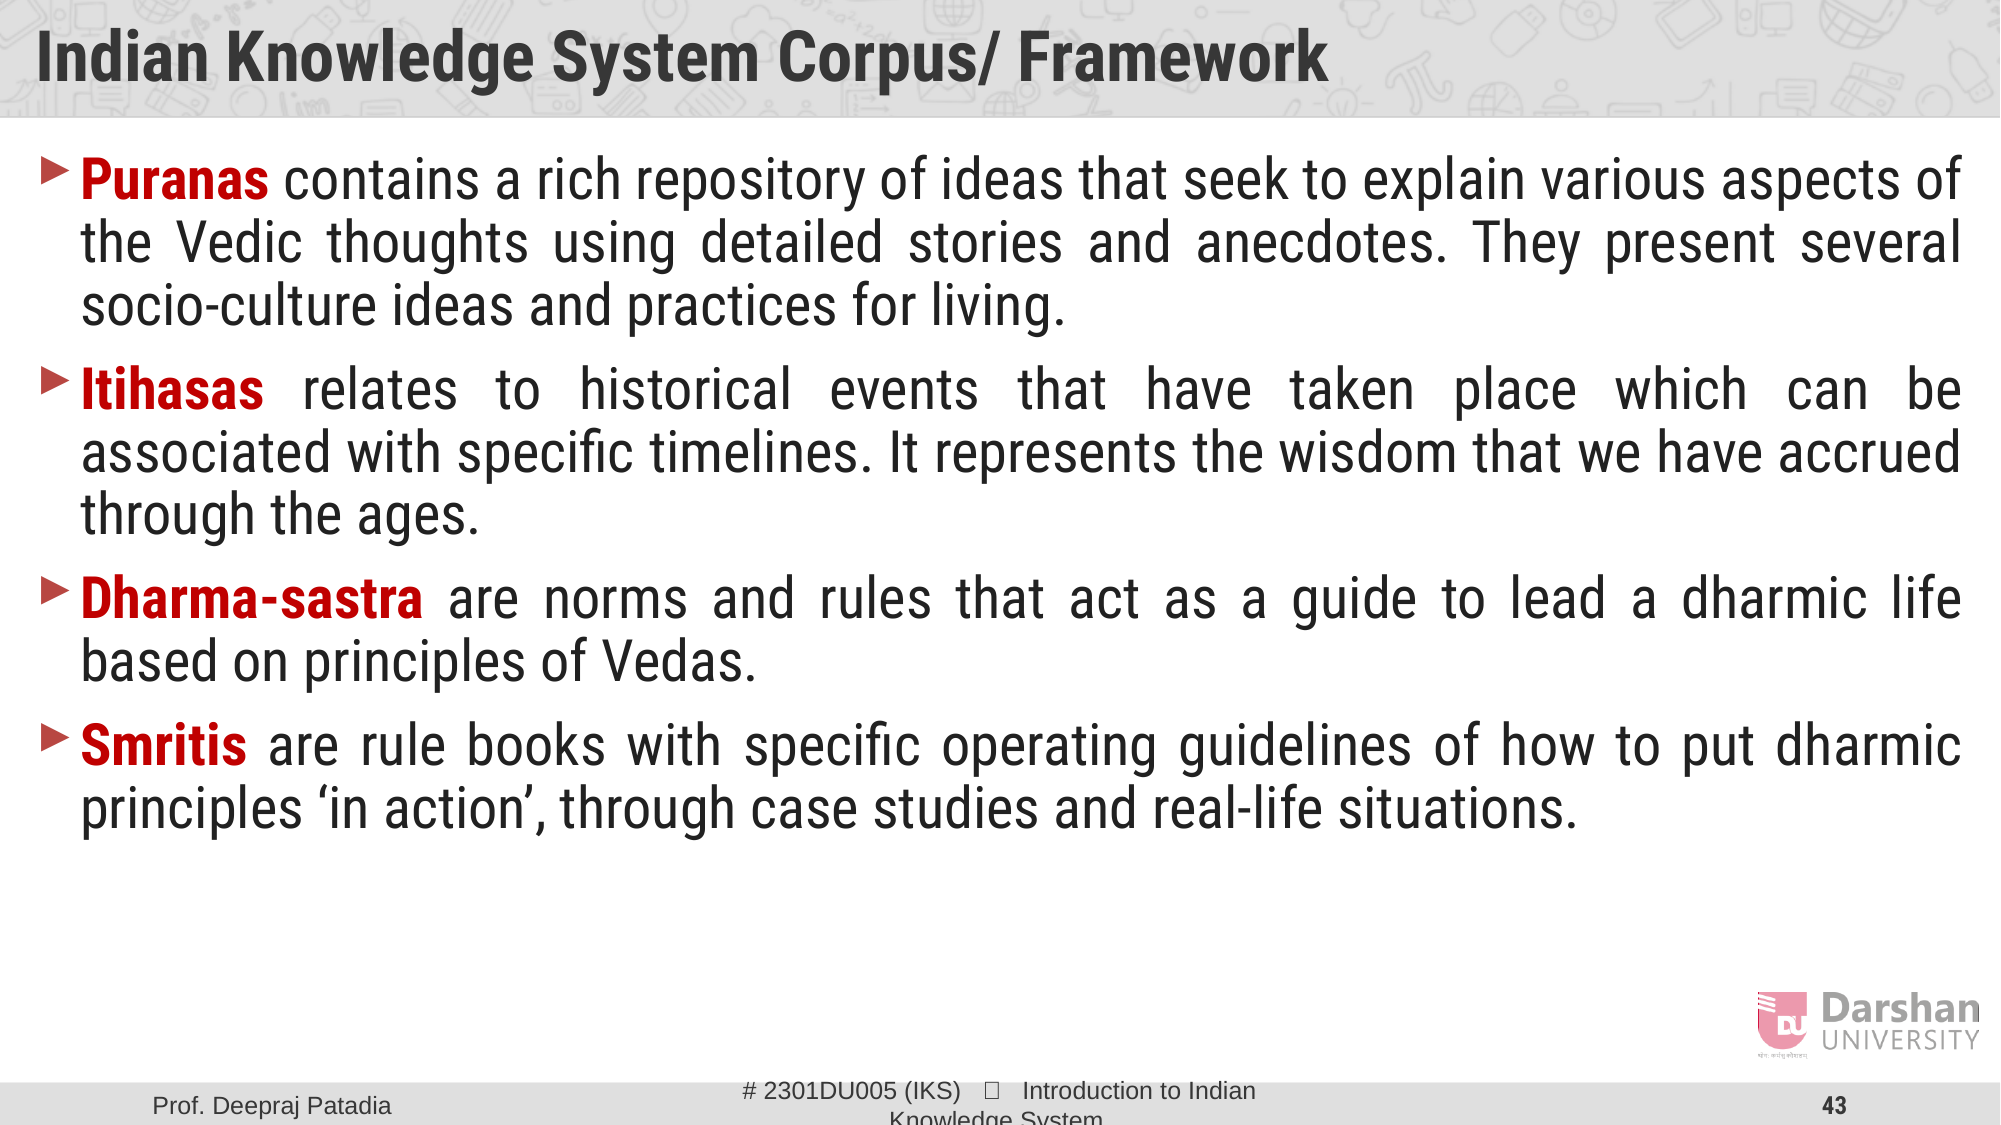

# Indian Knowledge System Corpus/ Framework
Puranas contains a rich repository of ideas that seek to explain various aspects of the Vedic thoughts using detailed stories and anecdotes. They present several socio-culture ideas and practices for living.
Itihasas relates to historical events that have taken place which can be associated with specific timelines. It represents the wisdom that we have accrued through the ages.
Dharma-sastra are norms and rules that act as a guide to lead a dharmic life based on principles of Vedas.
Smritis are rule books with specific operating guidelines of how to put dharmic principles ‘in action’, through case studies and real-life situations.